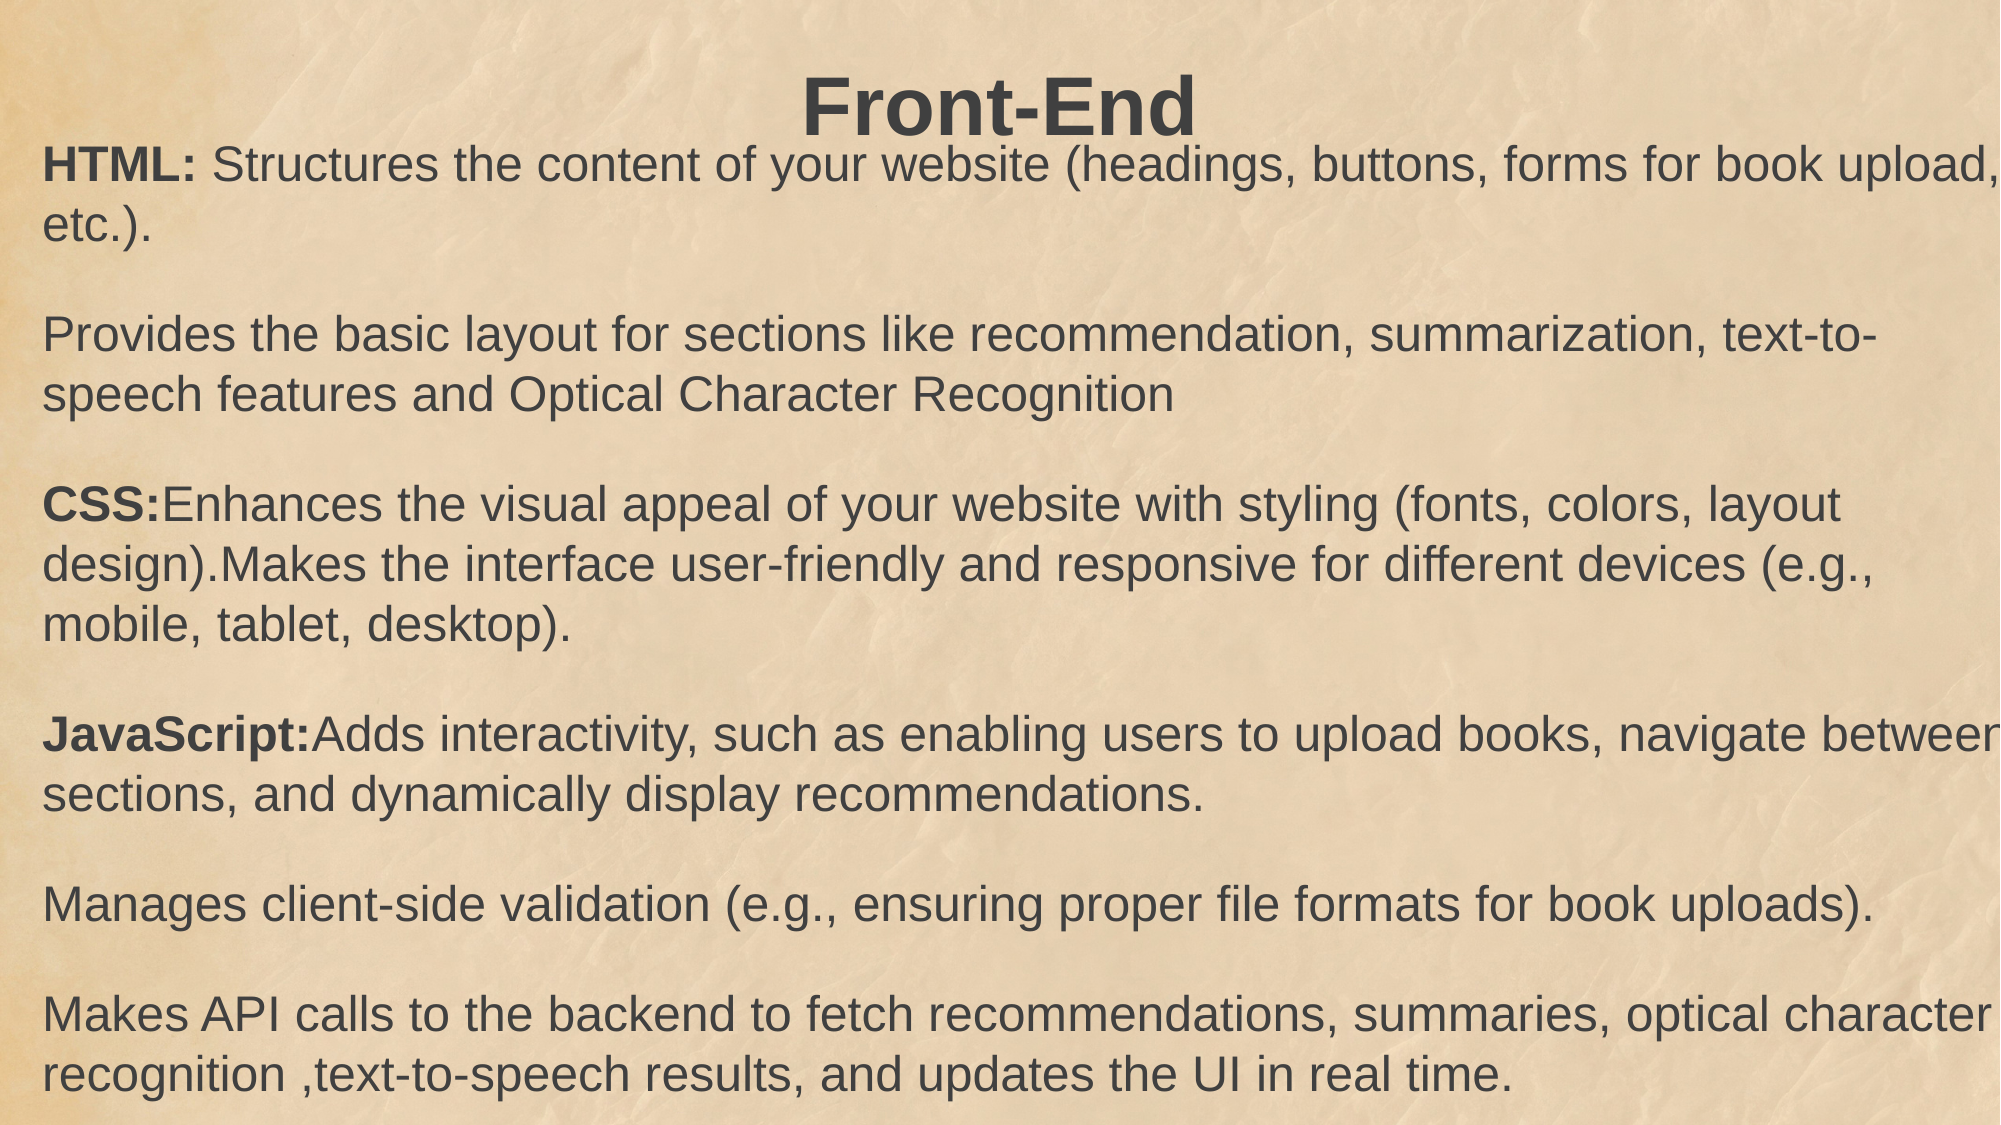

Front-End
HTML: Structures the content of your website (headings, buttons, forms for book upload, etc.).
Provides the basic layout for sections like recommendation, summarization, text-to-speech features and Optical Character Recognition
CSS:Enhances the visual appeal of your website with styling (fonts, colors, layout design).Makes the interface user-friendly and responsive for different devices (e.g., mobile, tablet, desktop).
JavaScript:Adds interactivity, such as enabling users to upload books, navigate between sections, and dynamically display recommendations.
Manages client-side validation (e.g., ensuring proper file formats for book uploads).
Makes API calls to the backend to fetch recommendations, summaries, optical character recognition ,text-to-speech results, and updates the UI in real time.